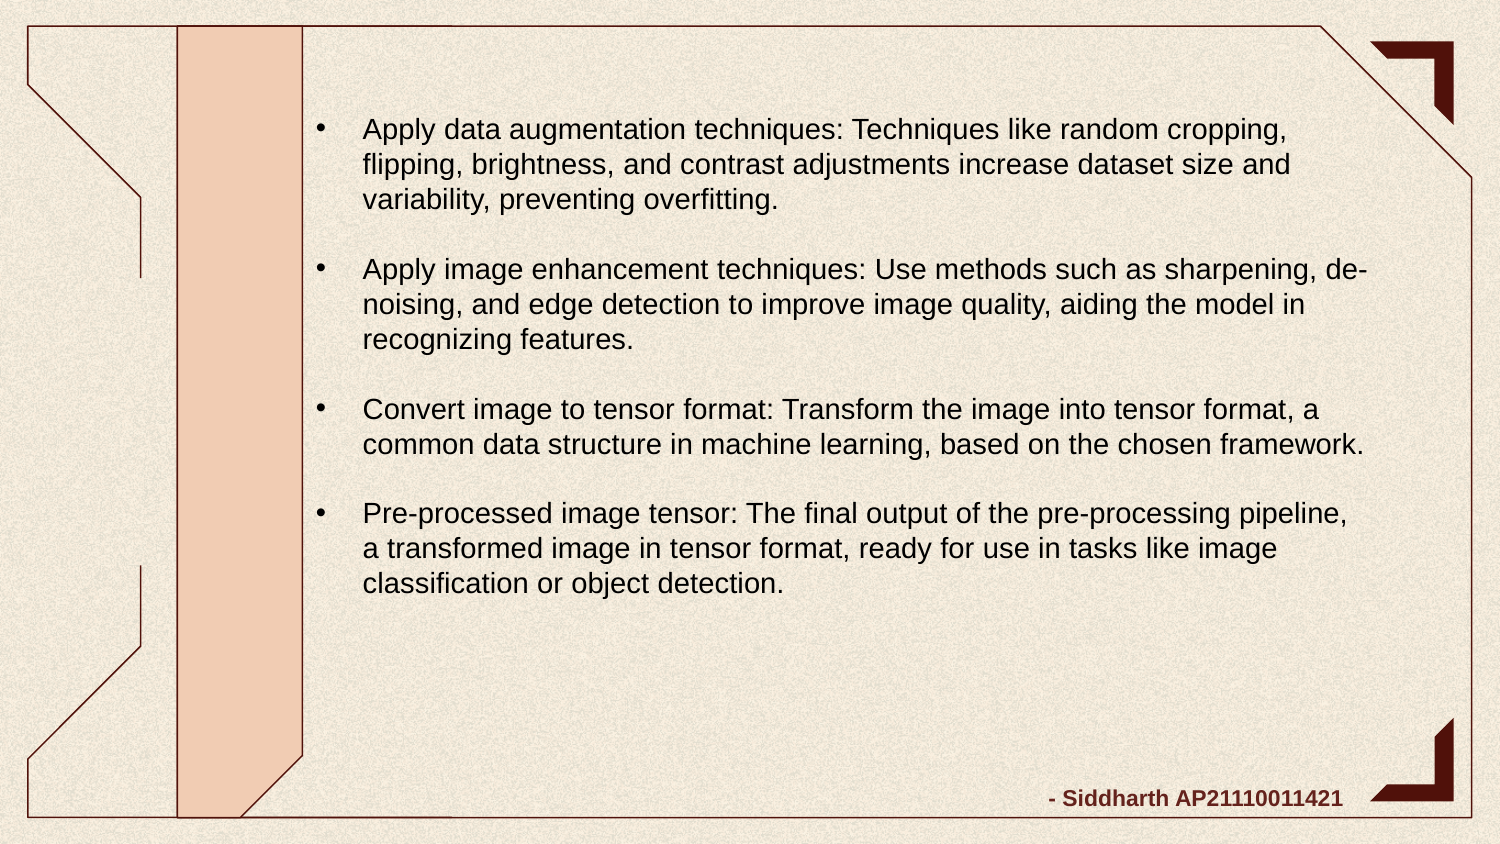

Apply data augmentation techniques: Techniques like random cropping, flipping, brightness, and contrast adjustments increase dataset size and variability, preventing overfitting.

Apply image enhancement techniques: Use methods such as sharpening, de-noising, and edge detection to improve image quality, aiding the model in recognizing features.

Convert image to tensor format: Transform the image into tensor format, a common data structure in machine learning, based on the chosen framework.

Pre-processed image tensor: The final output of the pre-processing pipeline, a transformed image in tensor format, ready for use in tasks like image classification or object detection.
- Siddharth AP21110011421